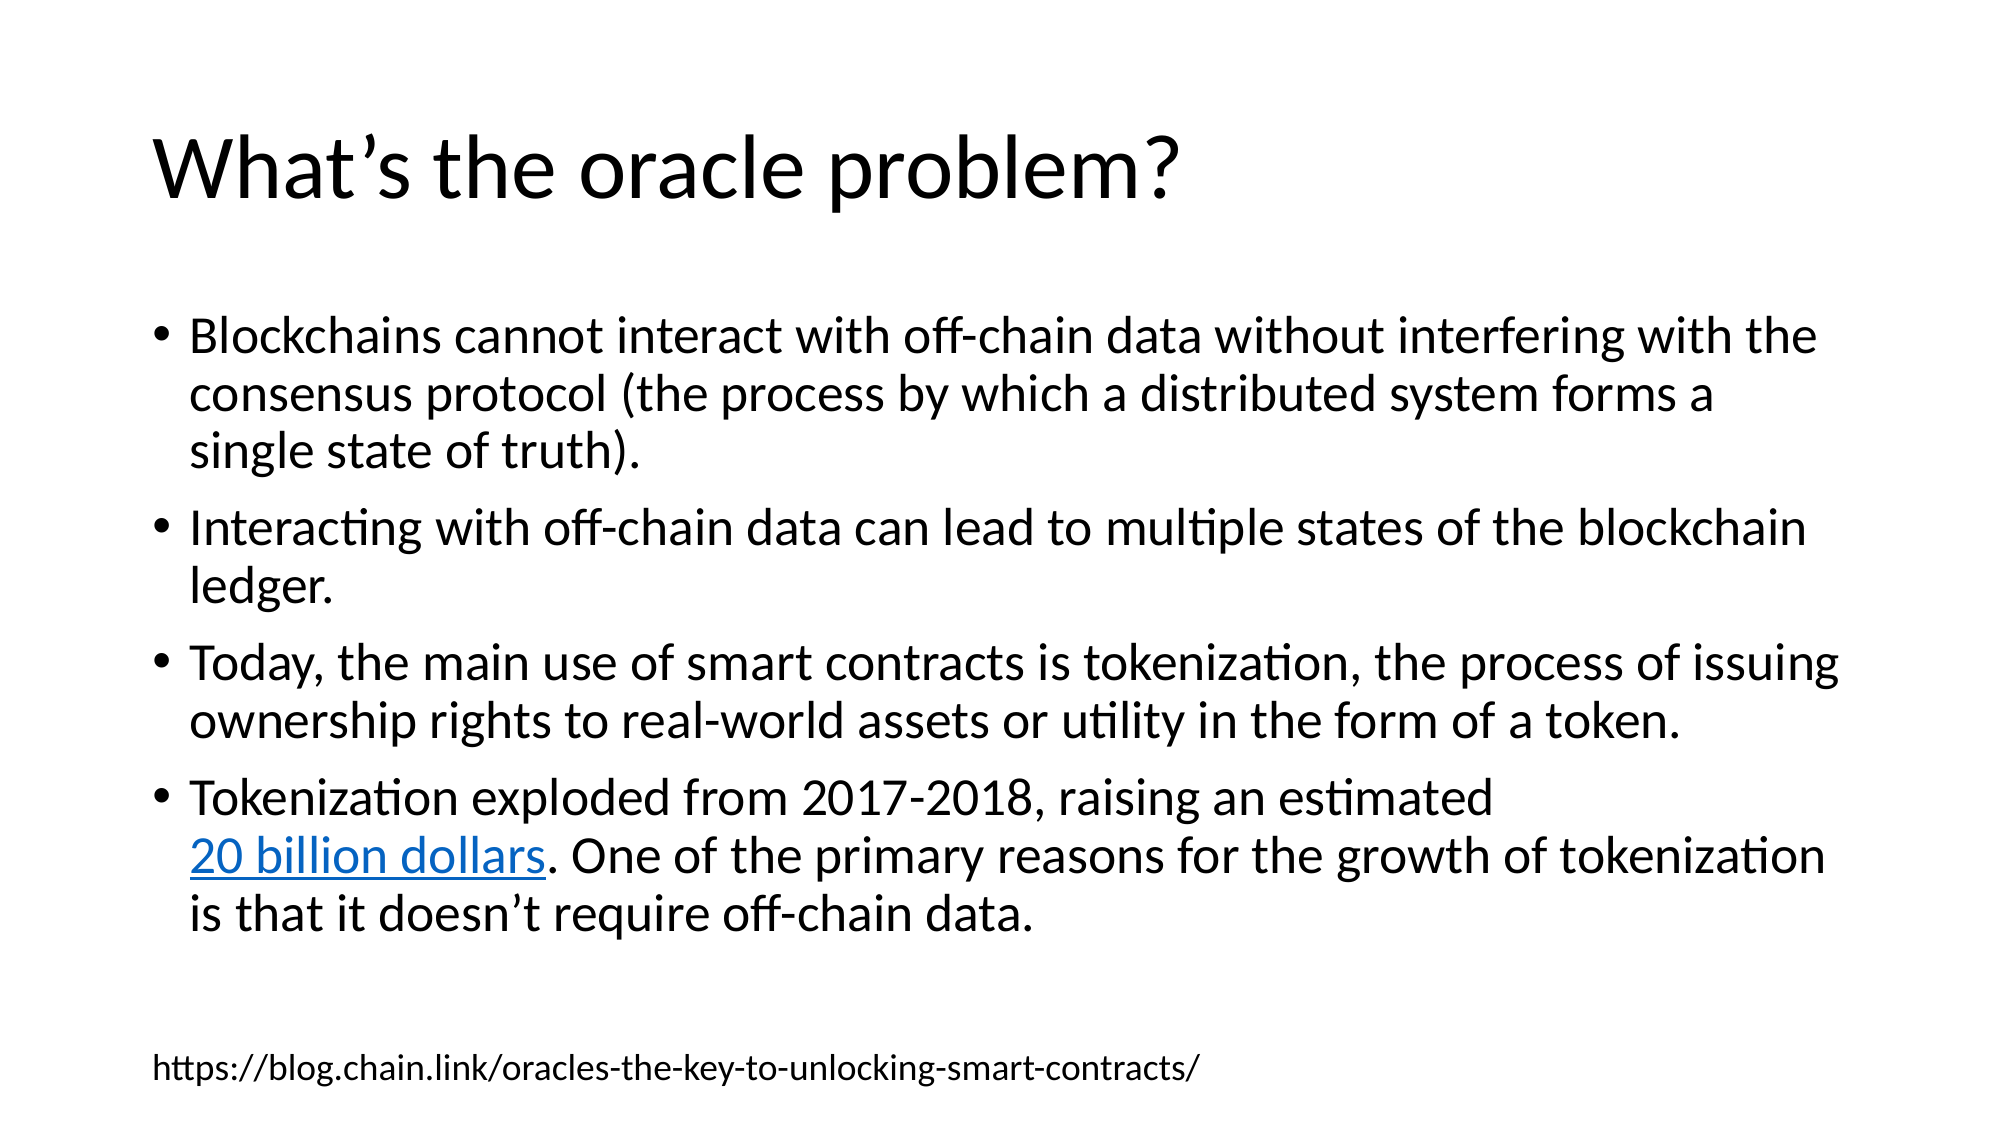

# What’s the oracle problem?
Blockchains cannot interact with off-chain data without interfering with the consensus protocol (the process by which a distributed system forms a single state of truth).
Interacting with off-chain data can lead to multiple states of the blockchain ledger.
Today, the main use of smart contracts is tokenization, the process of issuing ownership rights to real-world assets or utility in the form of a token.
Tokenization exploded from 2017-2018, raising an estimated 20 billion dollars. One of the primary reasons for the growth of tokenization is that it doesn’t require off-chain data.
https://blog.chain.link/oracles-the-key-to-unlocking-smart-contracts/